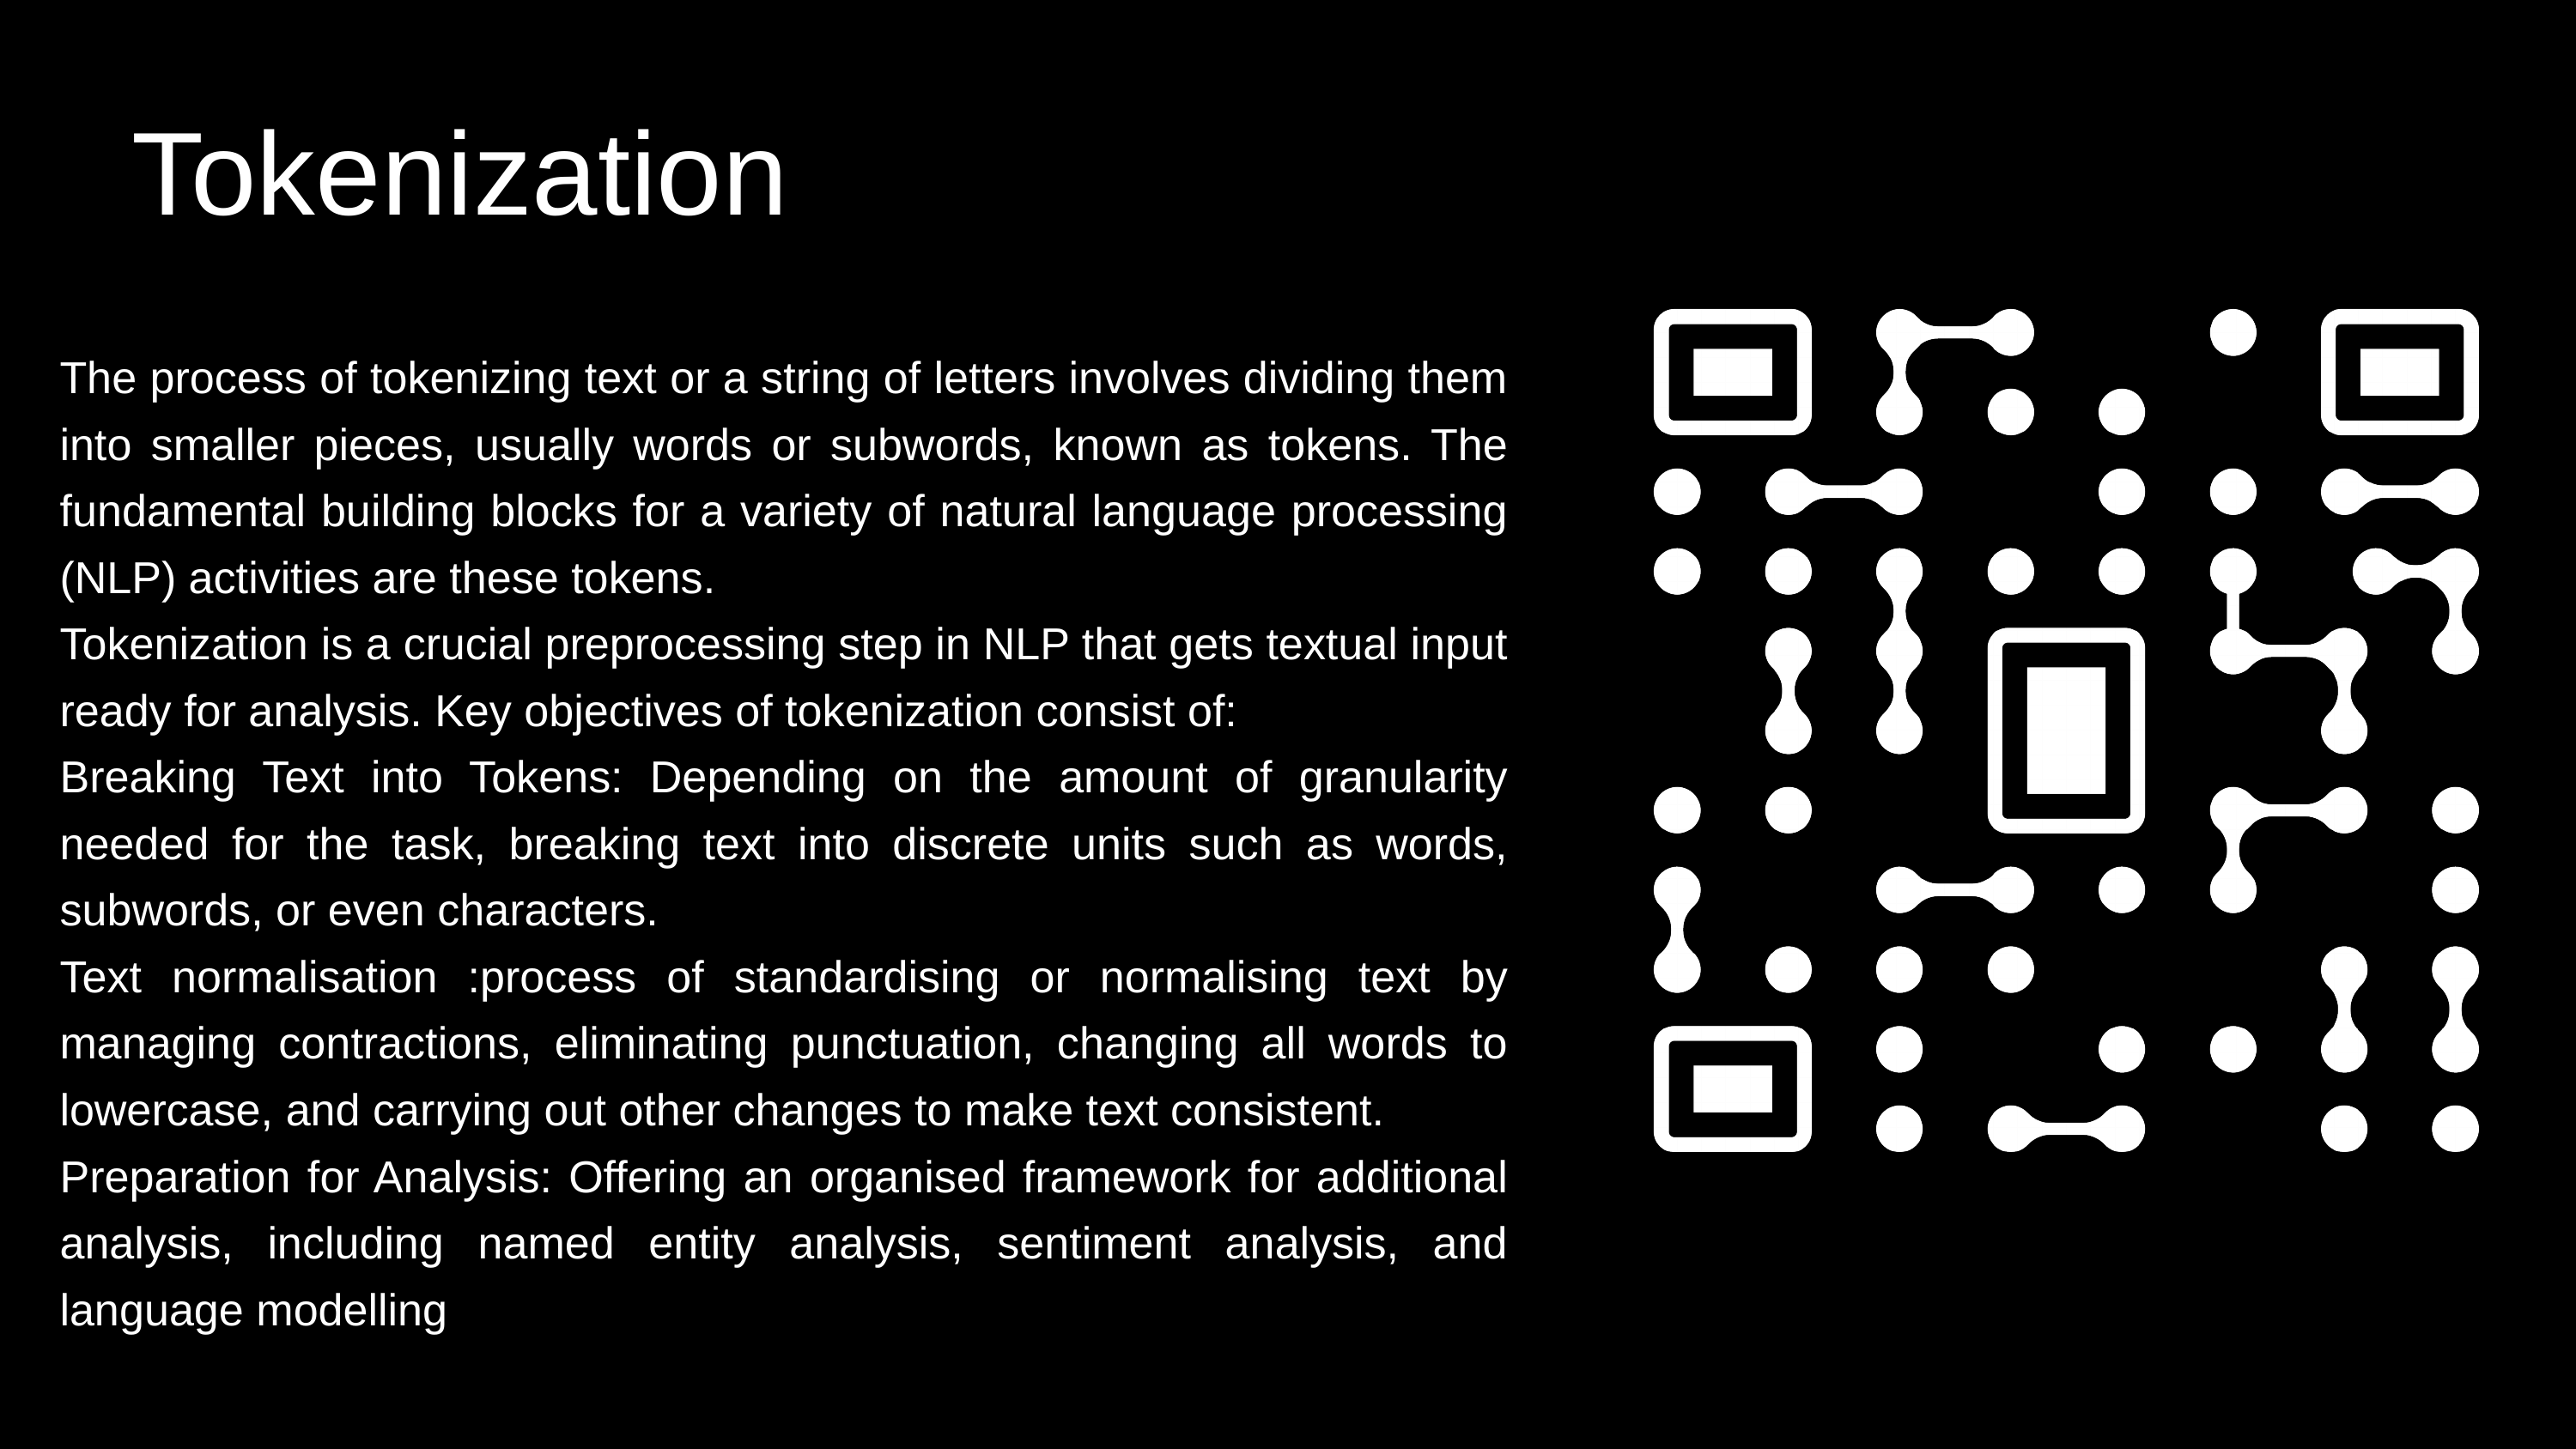

Tokenization

The process of tokenizing text or a string of letters involves dividing them into smaller pieces, usually words or subwords, known as tokens. The fundamental building blocks for a variety of natural language processing (NLP) activities are these tokens.
Tokenization is a crucial preprocessing step in NLP that gets textual input ready for analysis. Key objectives of tokenization consist of:
Breaking Text into Tokens: Depending on the amount of granularity needed for the task, breaking text into discrete units such as words, subwords, or even characters.
Text normalisation :process of standardising or normalising text by managing contractions, eliminating punctuation, changing all words to lowercase, and carrying out other changes to make text consistent.
Preparation for Analysis: Offering an organised framework for additional analysis, including named entity analysis, sentiment analysis, and language modelling